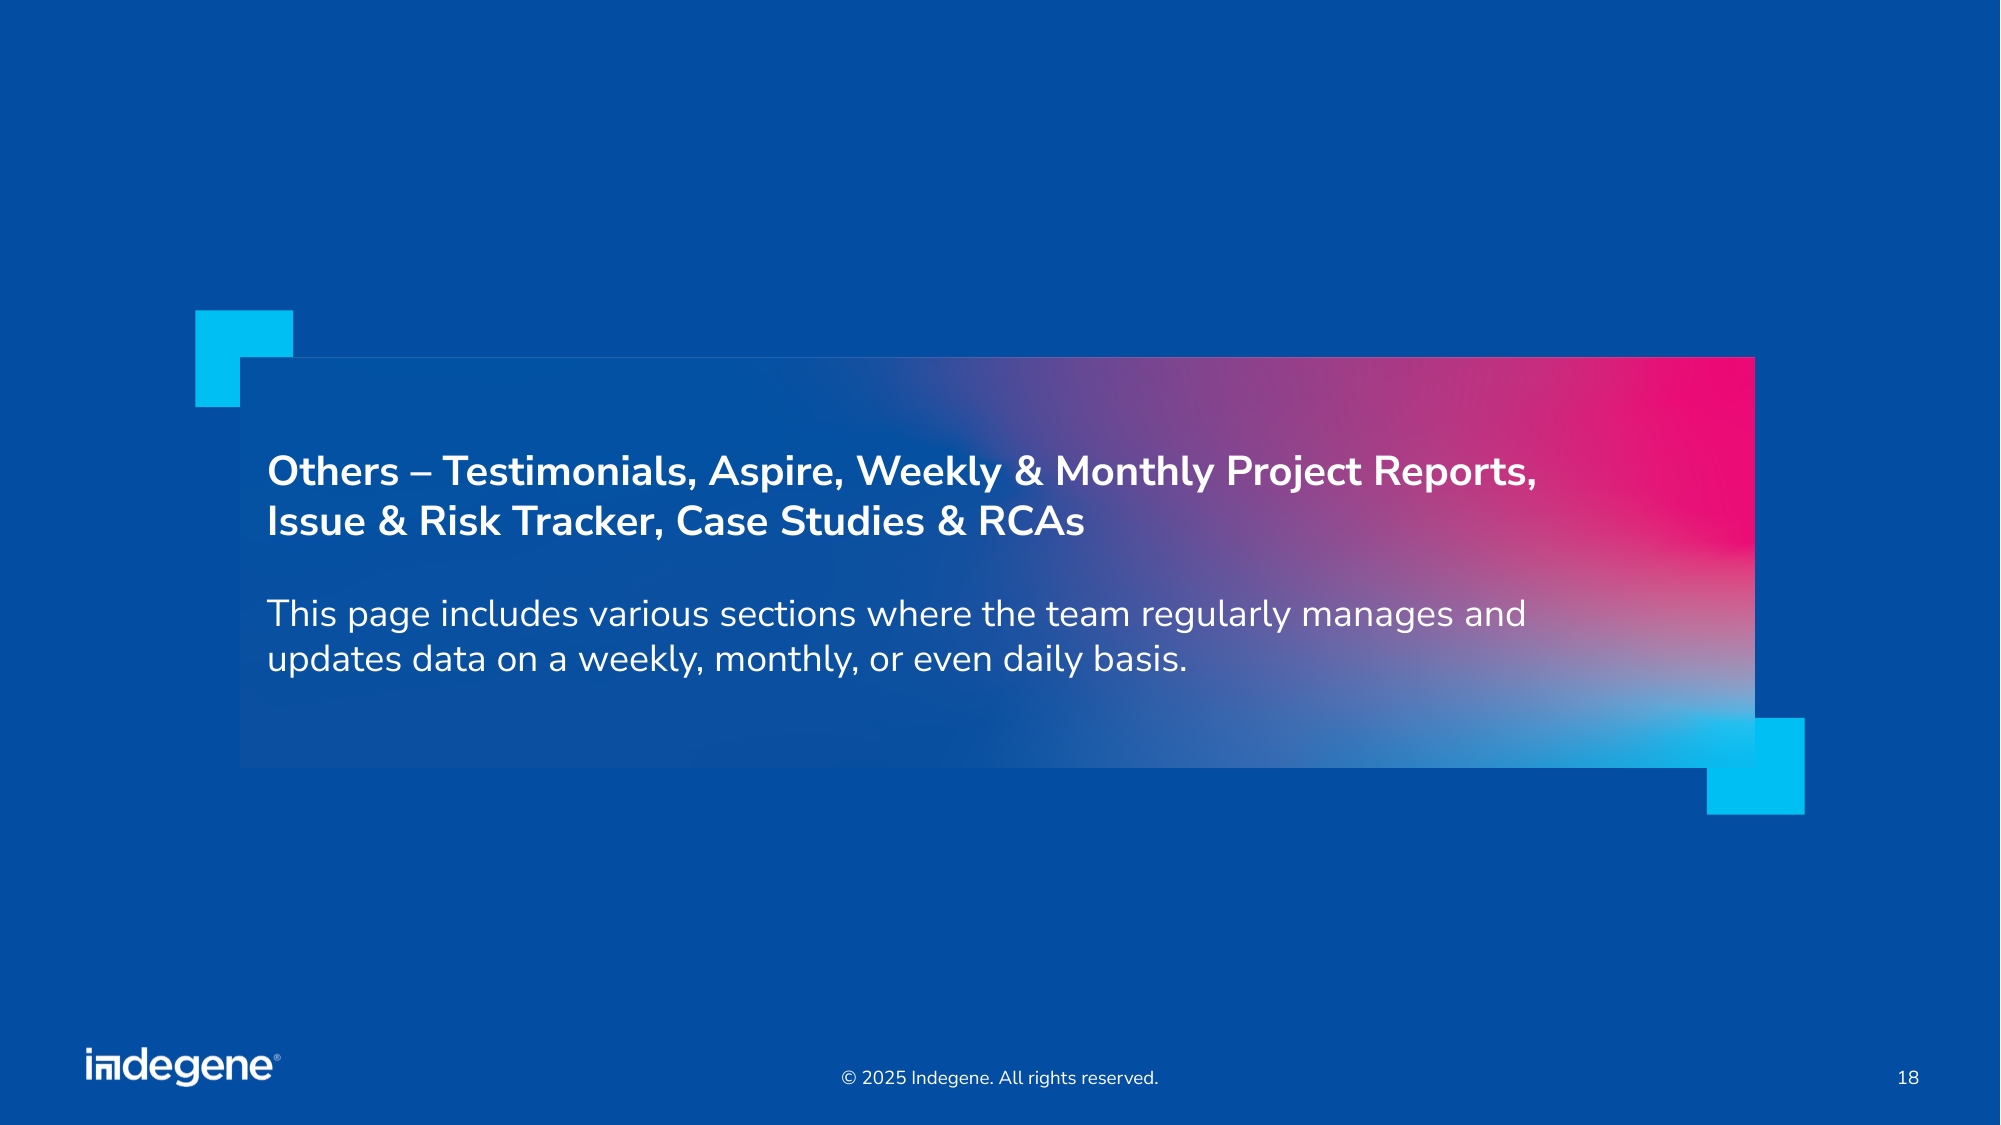

Others – Testimonials, Aspire, Weekly & Monthly Project Reports, Issue & Risk Tracker, Case Studies & RCAs
This page includes various sections where the team regularly manages and updates data on a weekly, monthly, or even daily basis.
© 2025 Indegene. All rights reserved.
18